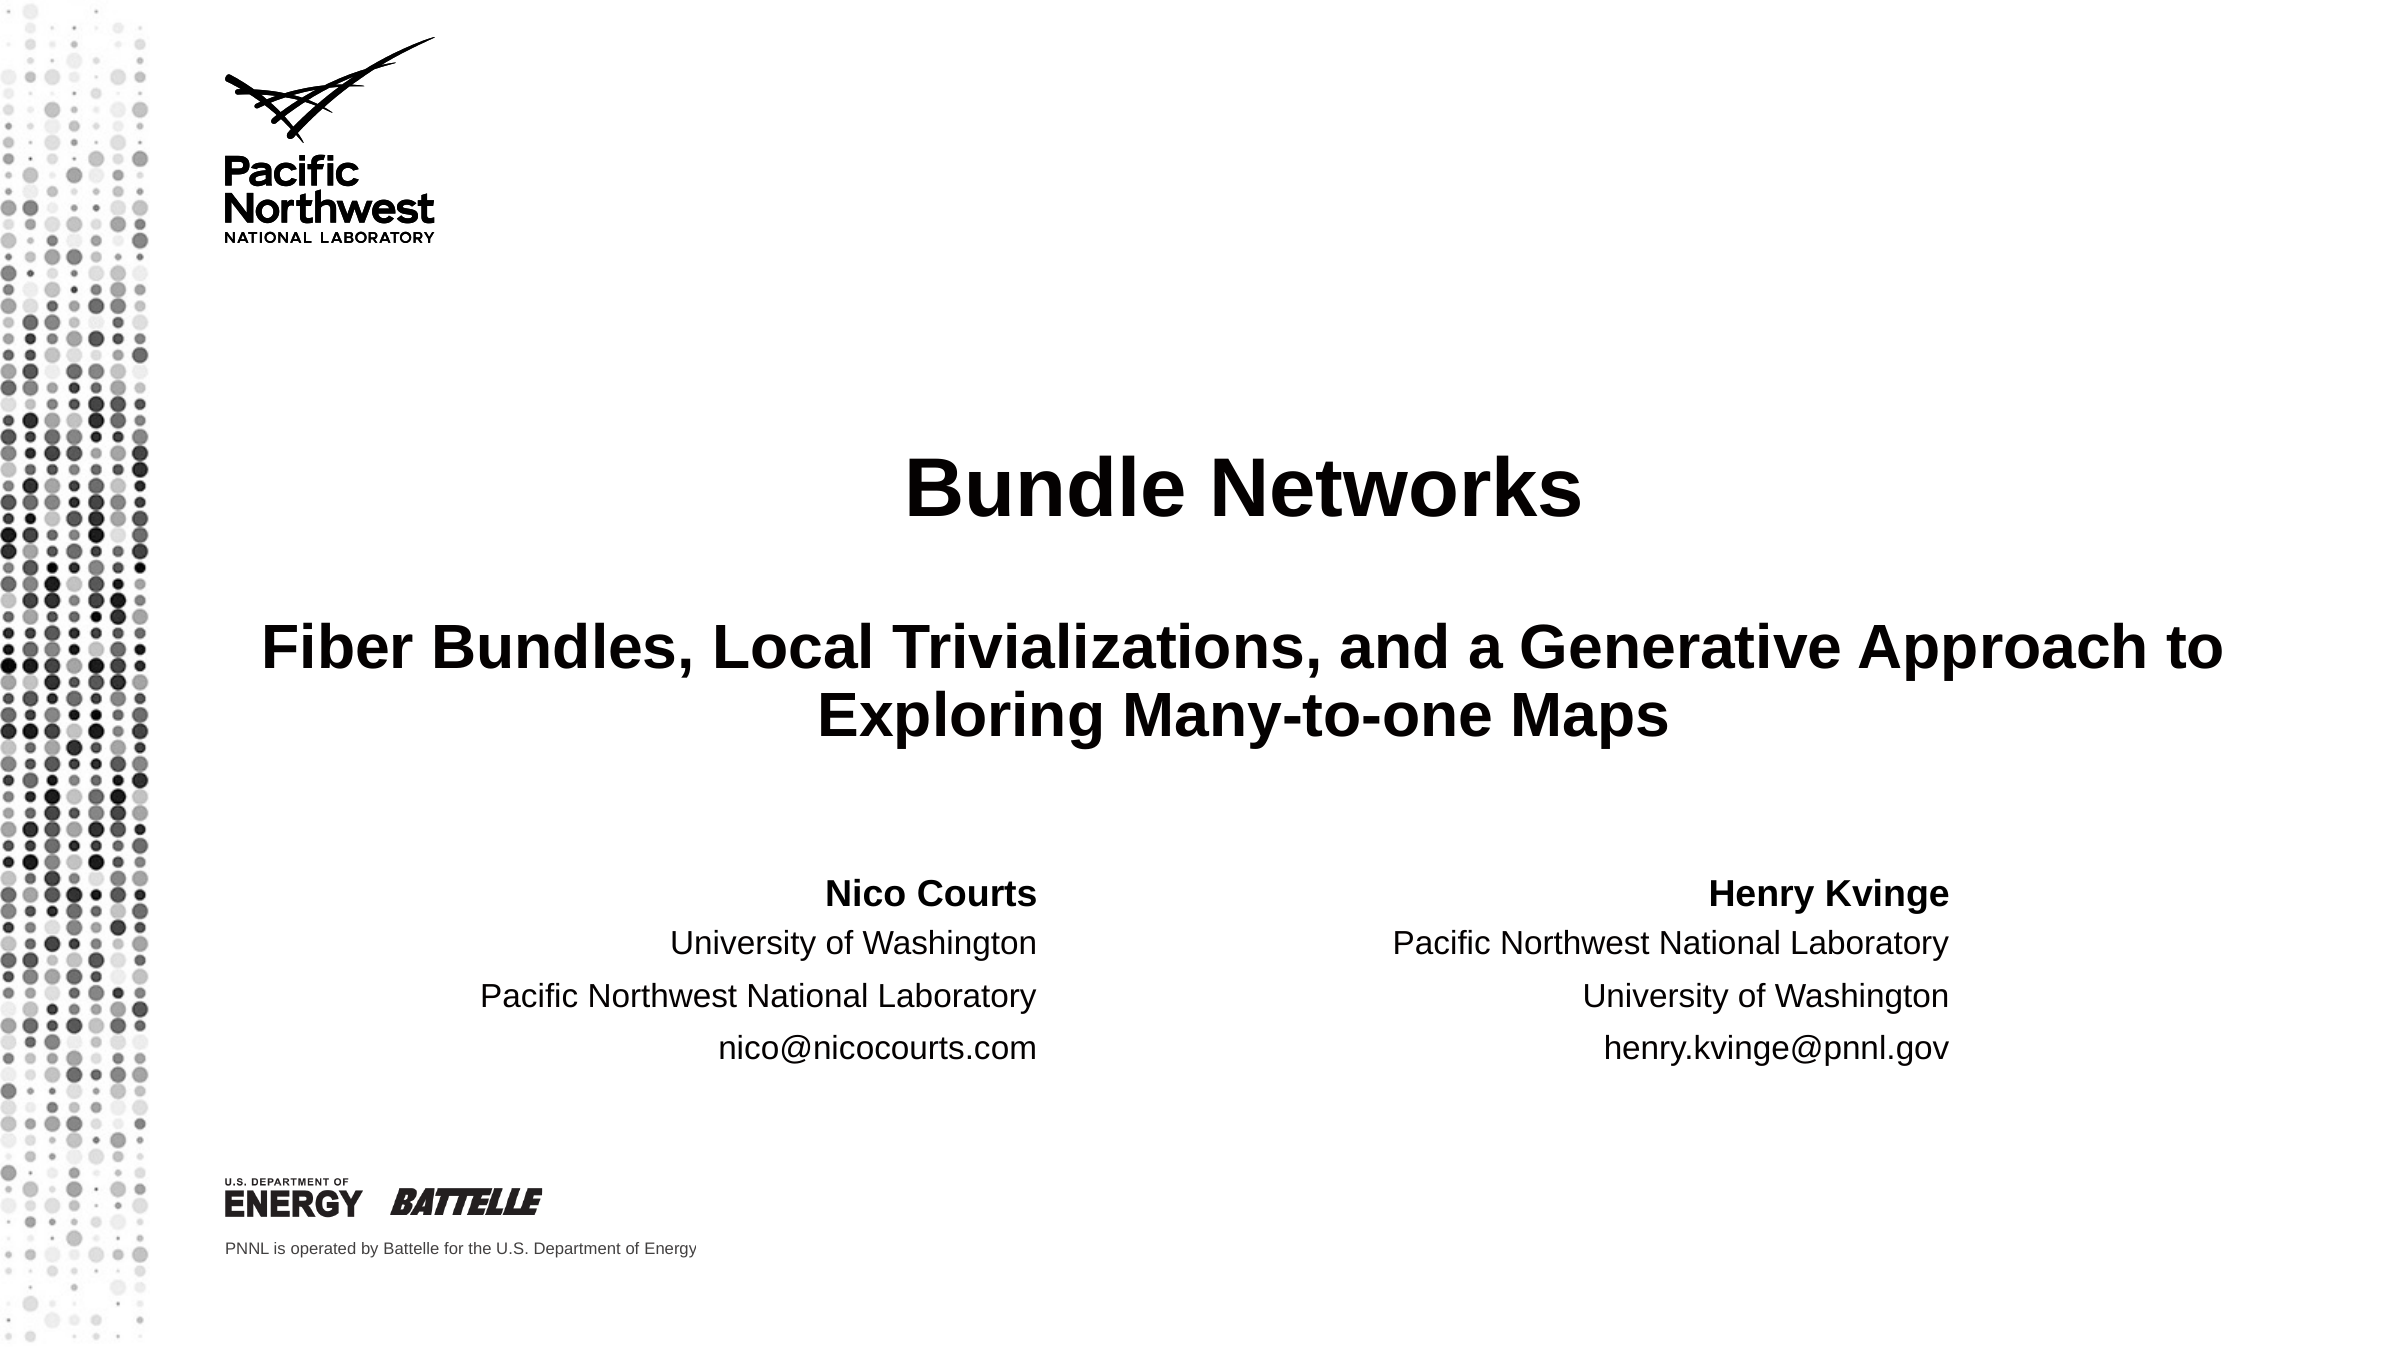

# Bundle Networks Fiber Bundles, Local Trivializations, and a Generative Approach to Exploring Many-to-one Maps
Nico Courts
Henry Kvinge
University of Washington

Pacific Northwest National Laboratory

Pacific Northwest National Laboratory

University of Washington

nico@nicocourts.com

henry.kvinge@pnnl.gov